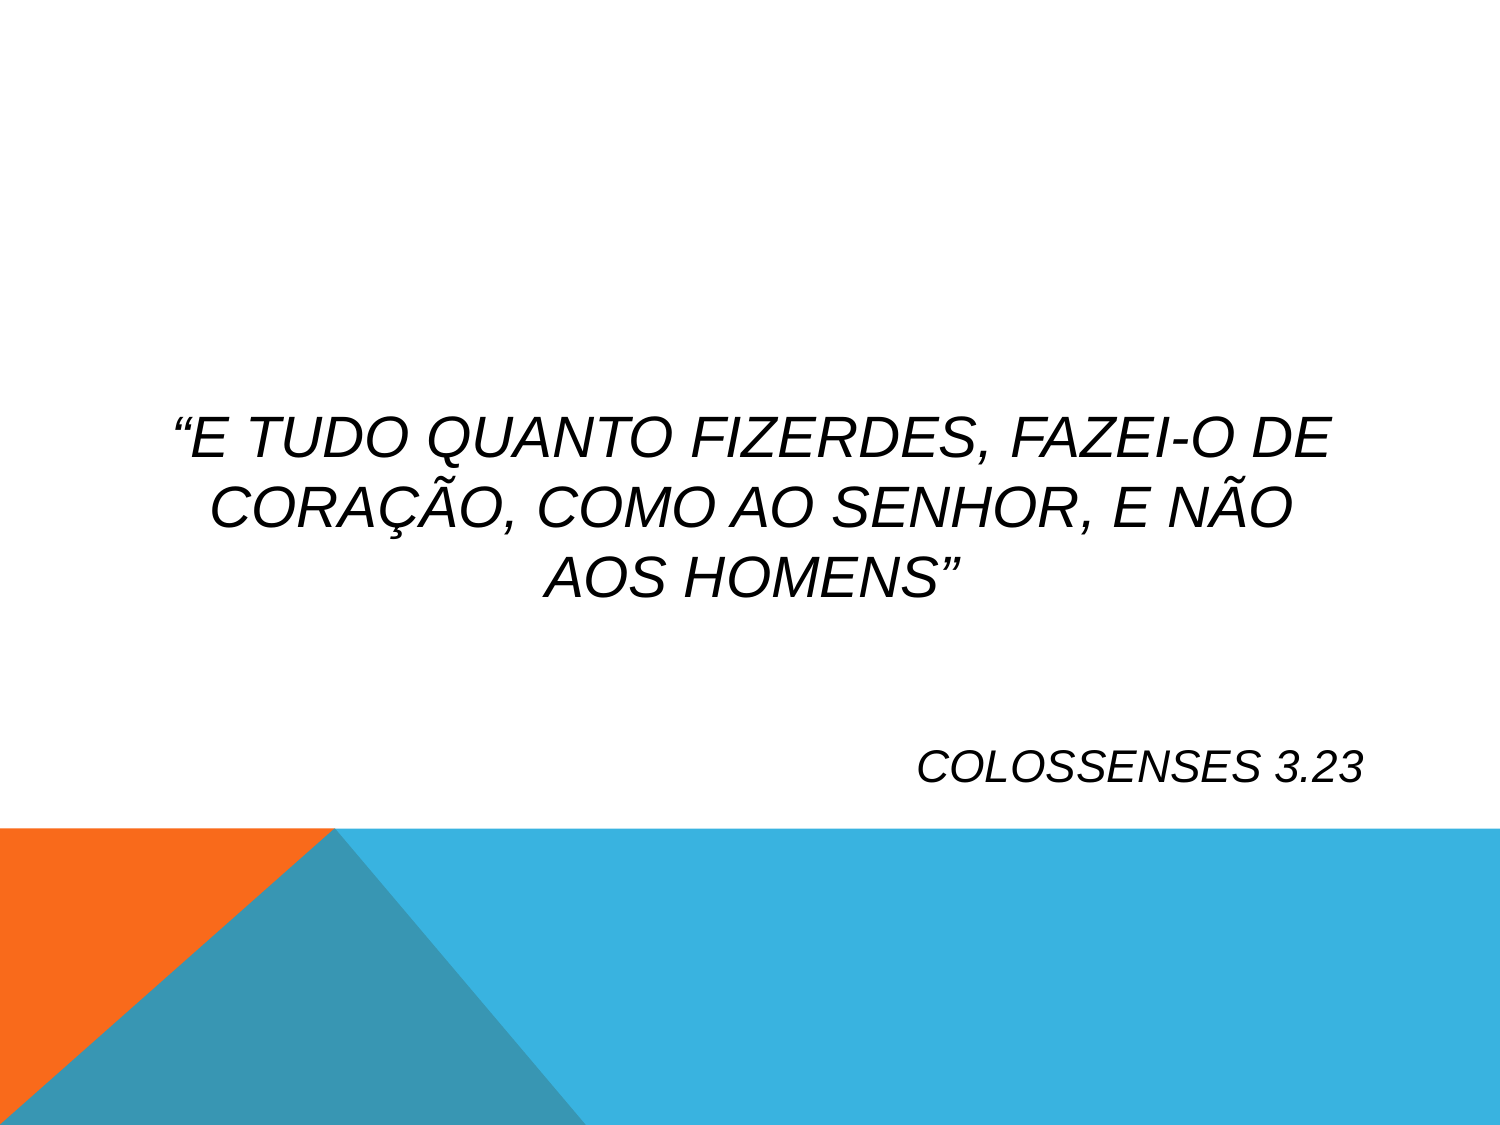

# “E tudo quanto fizerdes, fazei-o de coração, como ao senhor, e não aos homens”
Colossenses 3.23